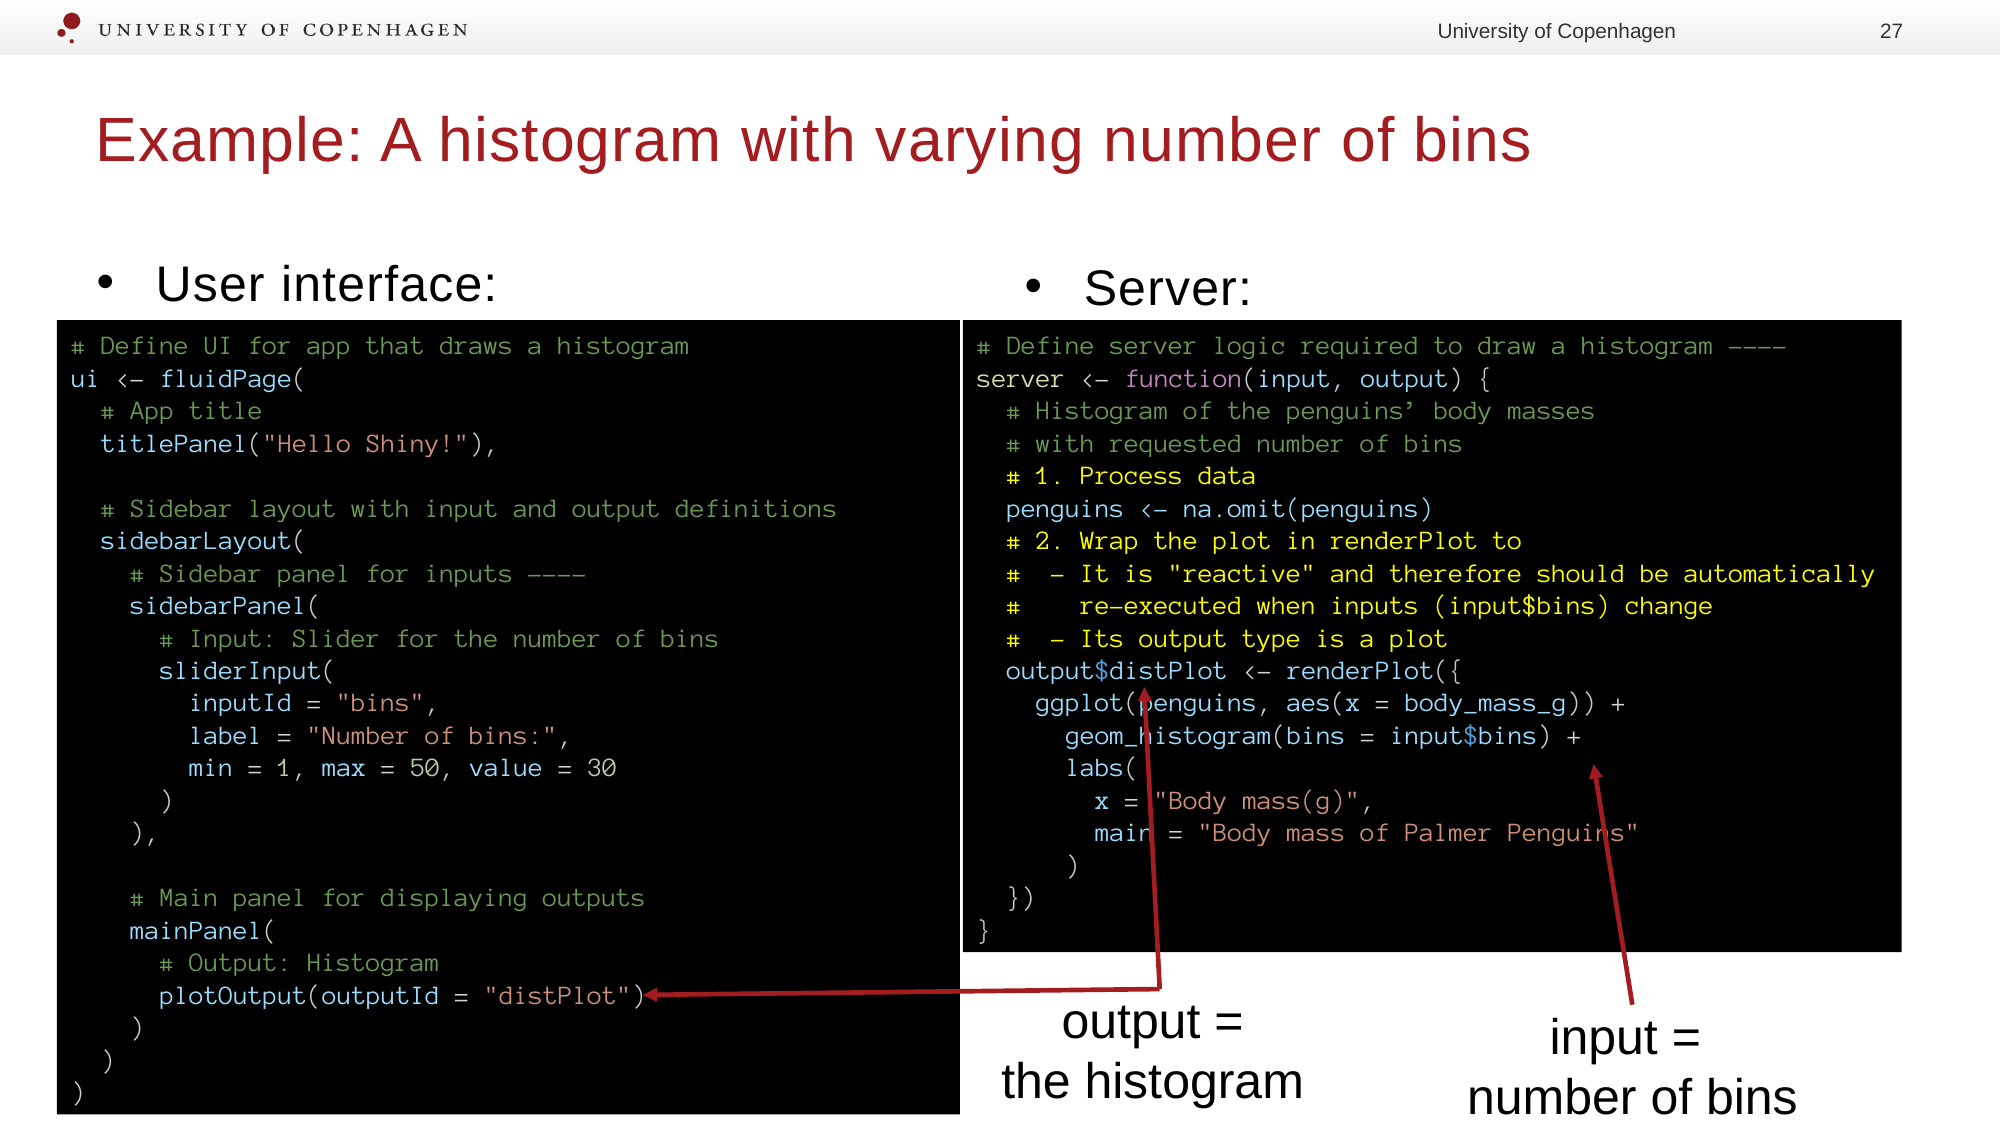

University of Copenhagen

27
# Example: A histogram with varying number of bins
User interface:

Server:
# Define UI for app that draws a histogram
ui <- fluidPage(
  # App title
  titlePanel("Hello Shiny!"),
  # Sidebar layout with input and output definitions
  sidebarLayout(
    # Sidebar panel for inputs ----
    sidebarPanel(
      # Input: Slider for the number of bins
      sliderInput(
        inputId = "bins",
        label = "Number of bins:",
        min = 1, max = 50, value = 30
      )
    ),
    # Main panel for displaying outputs
    mainPanel(
      # Output: Histogram
      plotOutput(outputId = "distPlot")
    )
  )
)
# Define server logic required to draw a histogram ----
server <- function(input, output) {
  # Histogram of the penguins’ body masses
  # with requested number of bins
  # 1. Process data
  penguins <- na.omit(penguins)
  # 2. Wrap the plot in renderPlot to
  #  - It is "reactive" and therefore should be automatically
  #    re-executed when inputs (input$bins) change
  #  - Its output type is a plot
  output$distPlot <- renderPlot({
    ggplot(penguins, aes(x = body_mass_g)) +
      geom_histogram(bins = input$bins) +
      labs(
        x = "Body mass(g)",
        main = "Body mass of Palmer Penguins"
      )
  })
}
output =
the histogram
input =
number of bins